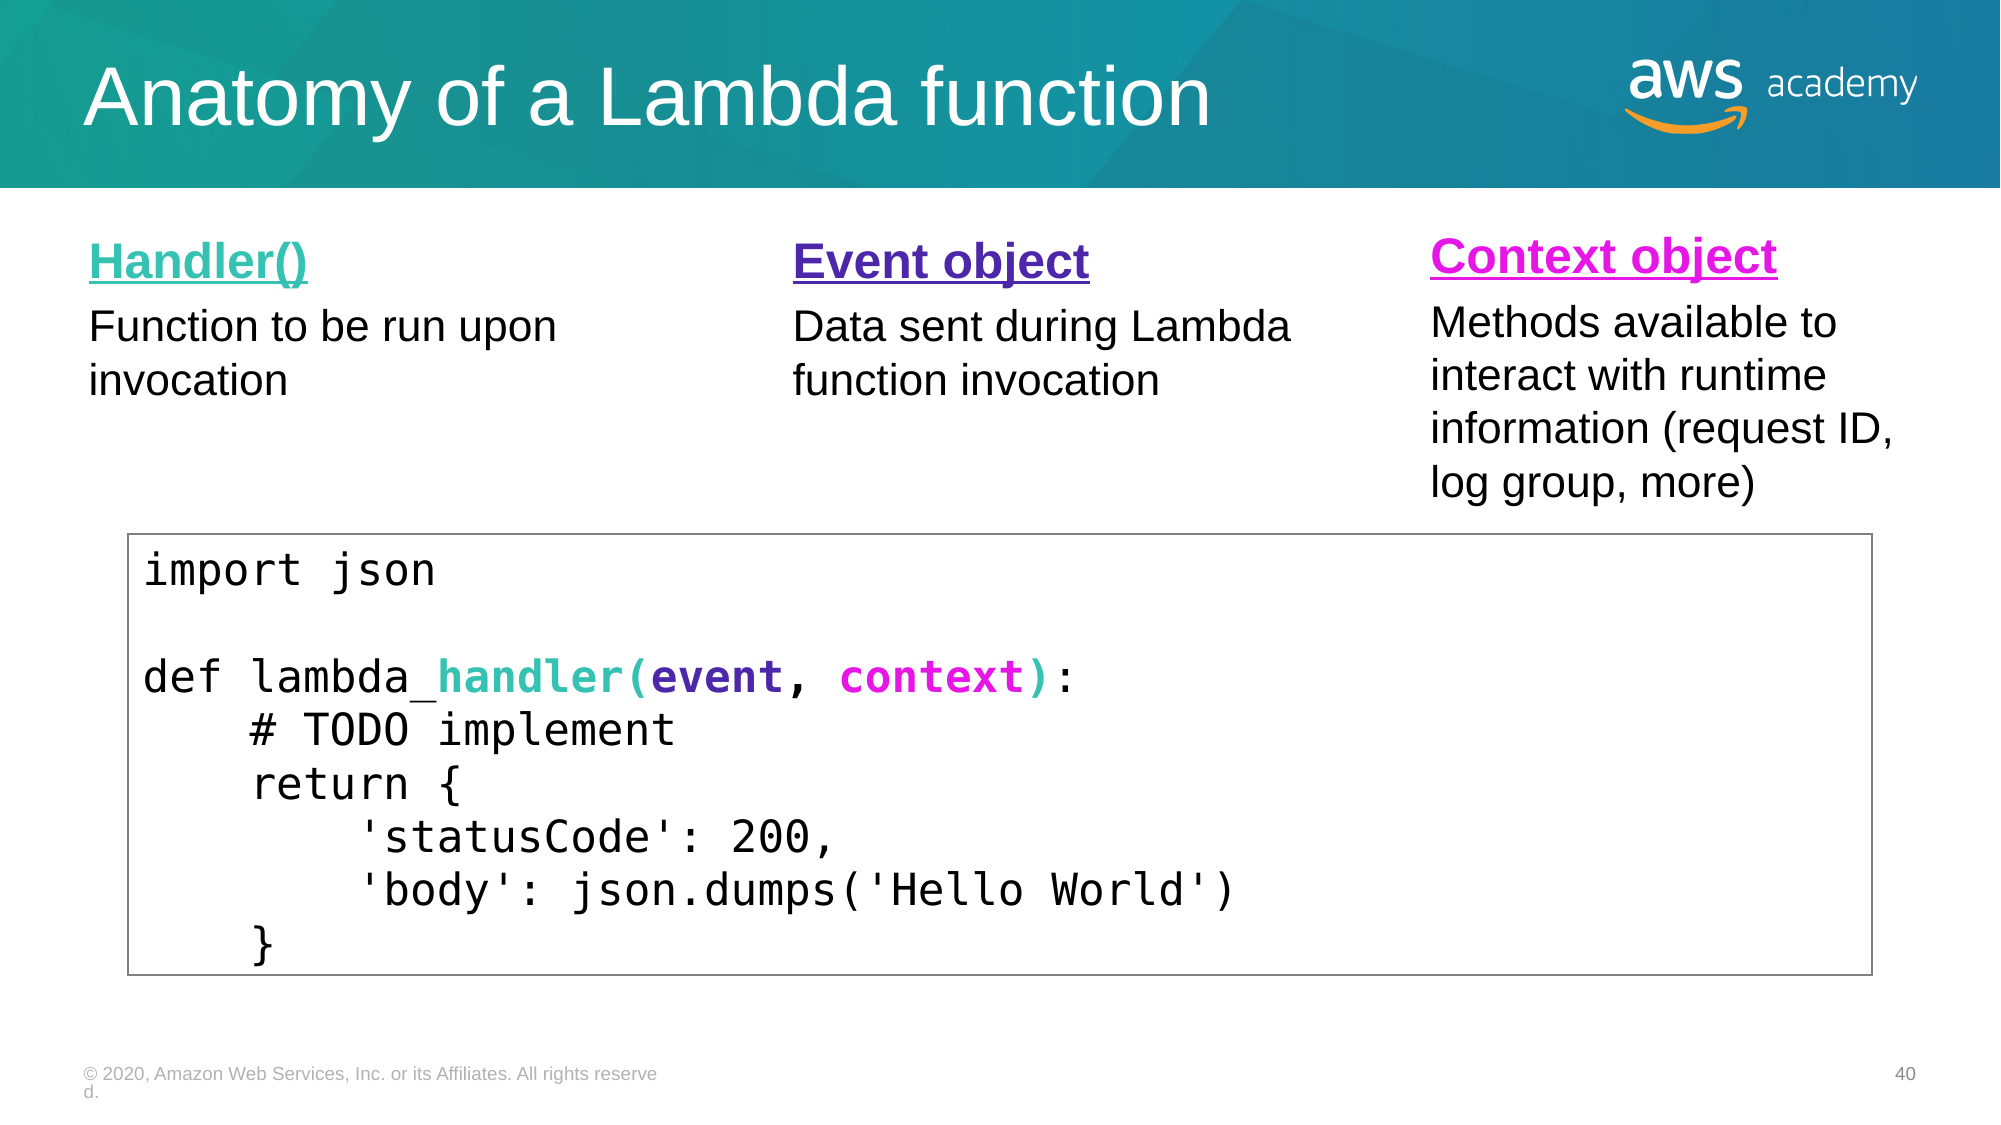

# Anatomy of a Lambda function
Context object
Methods available to interact with runtime information (request ID, log group, more)
Handler()
Function to be run upon invocation
Event object
Data sent during Lambda function invocation
import json

def lambda_handler(event, context):
    # TODO implement
    return {
        'statusCode': 200,
        'body': json.dumps('Hello World')
    }
© 2020, Amazon Web Services, Inc. or its Affiliates. All rights reserved.
40